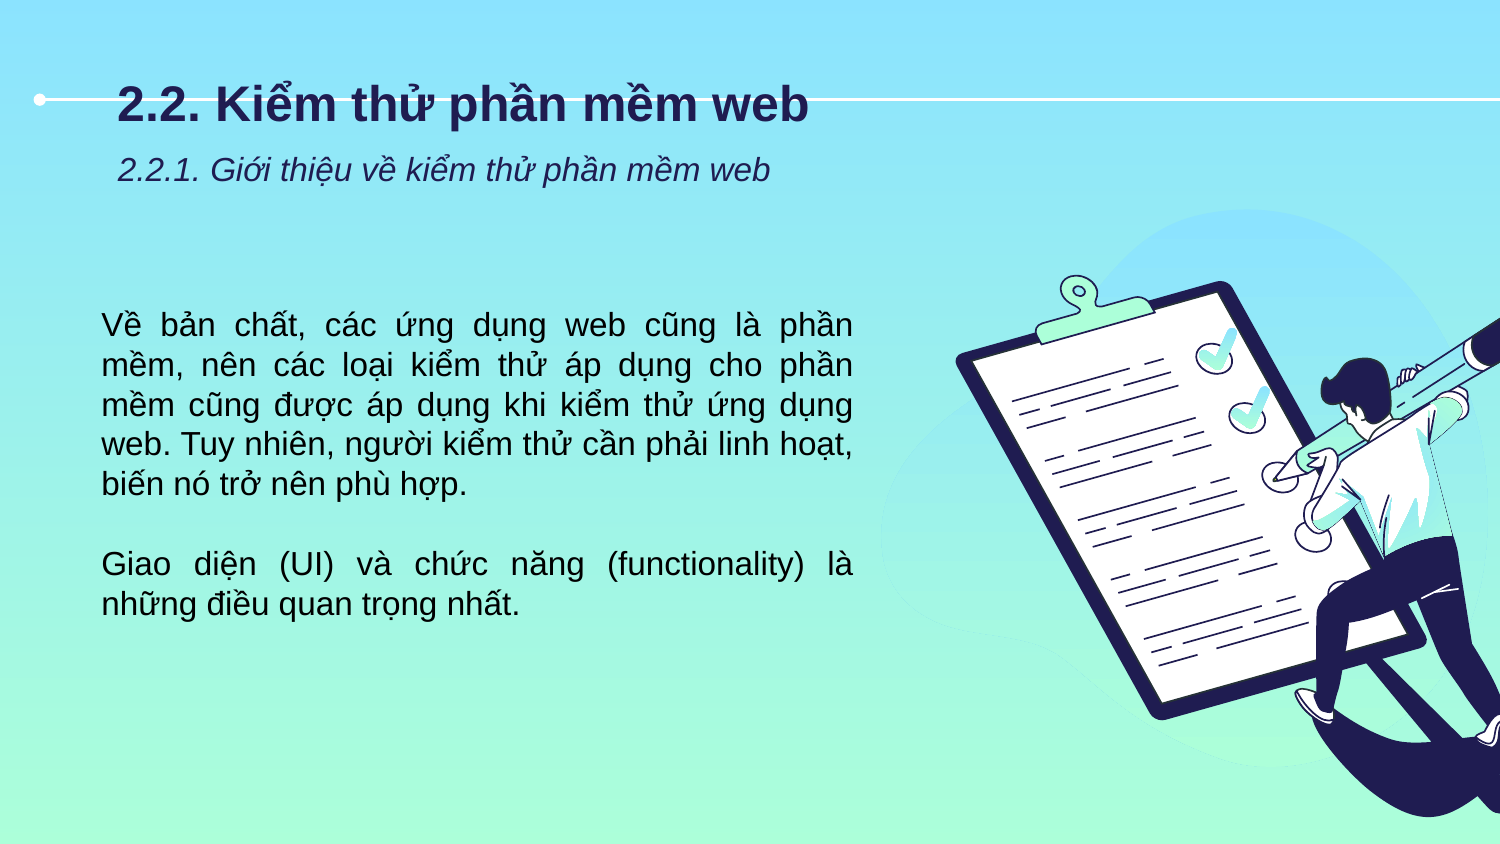

2.2. Kiểm thử phần mềm web
2.2.1. Giới thiệu về kiểm thử phần mềm web

Về bản chất, các ứng dụng web cũng là phần mềm, nên các loại kiểm thử áp dụng cho phần mềm cũng được áp dụng khi kiểm thử ứng dụng web. Tuy nhiên, người kiểm thử cần phải linh hoạt, biến nó trở nên phù hợp.

Giao diện (UI) và chức năng (functionality) là những điều quan trọng nhất.